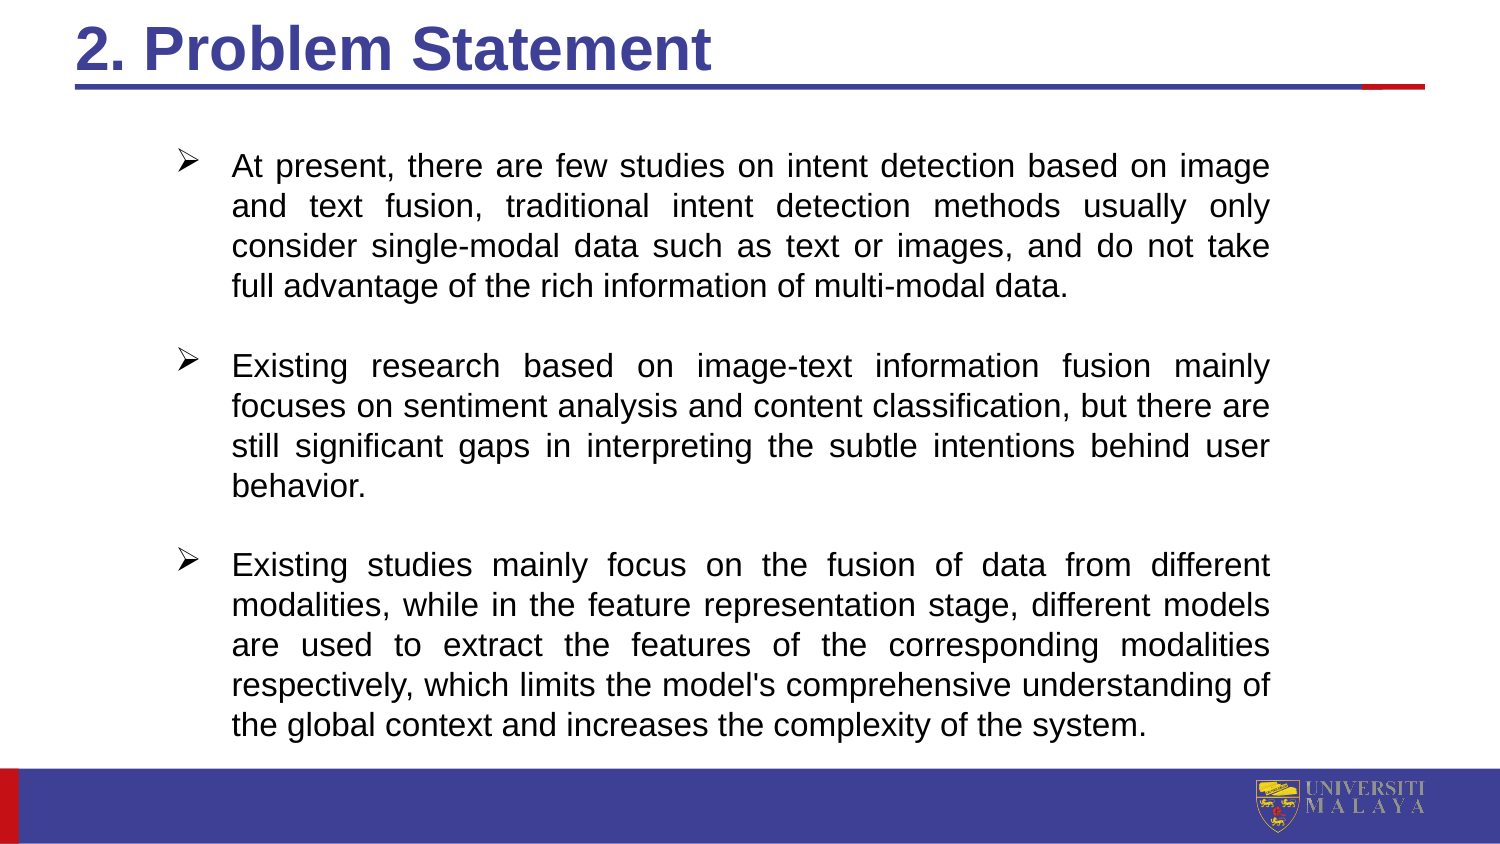

# 2. Problem Statement
At present, there are few studies on intent detection based on image and text fusion, traditional intent detection methods usually only consider single-modal data such as text or images, and do not take full advantage of the rich information of multi-modal data.

Existing research based on image-text information fusion mainly focuses on sentiment analysis and content classification, but there are still significant gaps in interpreting the subtle intentions behind user behavior.

Existing studies mainly focus on the fusion of data from different modalities, while in the feature representation stage, different models are used to extract the features of the corresponding modalities respectively, which limits the model's comprehensive understanding of the global context and increases the complexity of the system.